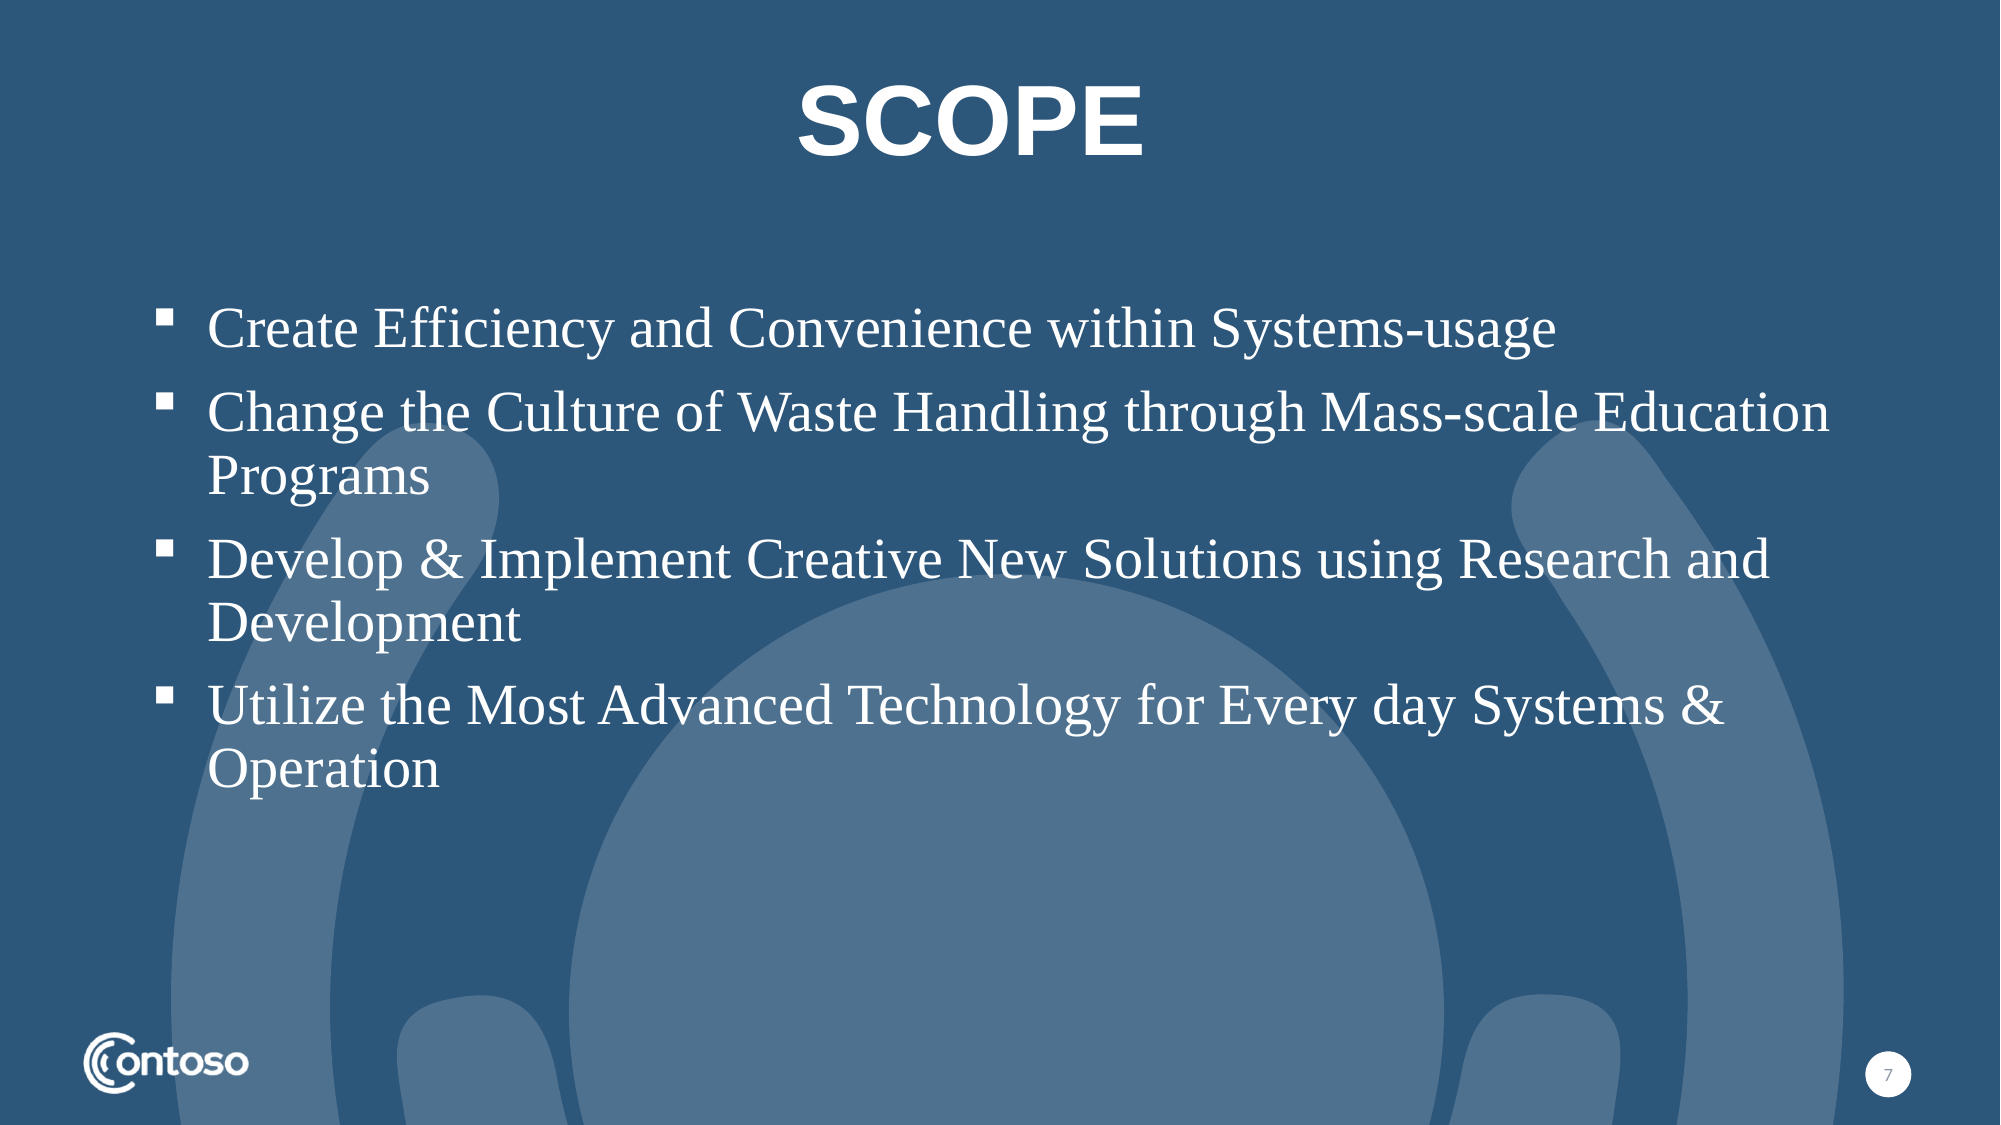

# Scope
Create Efficiency and Convenience within Systems-usage
Change the Culture of Waste Handling through Mass-scale Education Programs
Develop & Implement Creative New Solutions using Research and Development
Utilize the Most Advanced Technology for Every day Systems & Operation

7